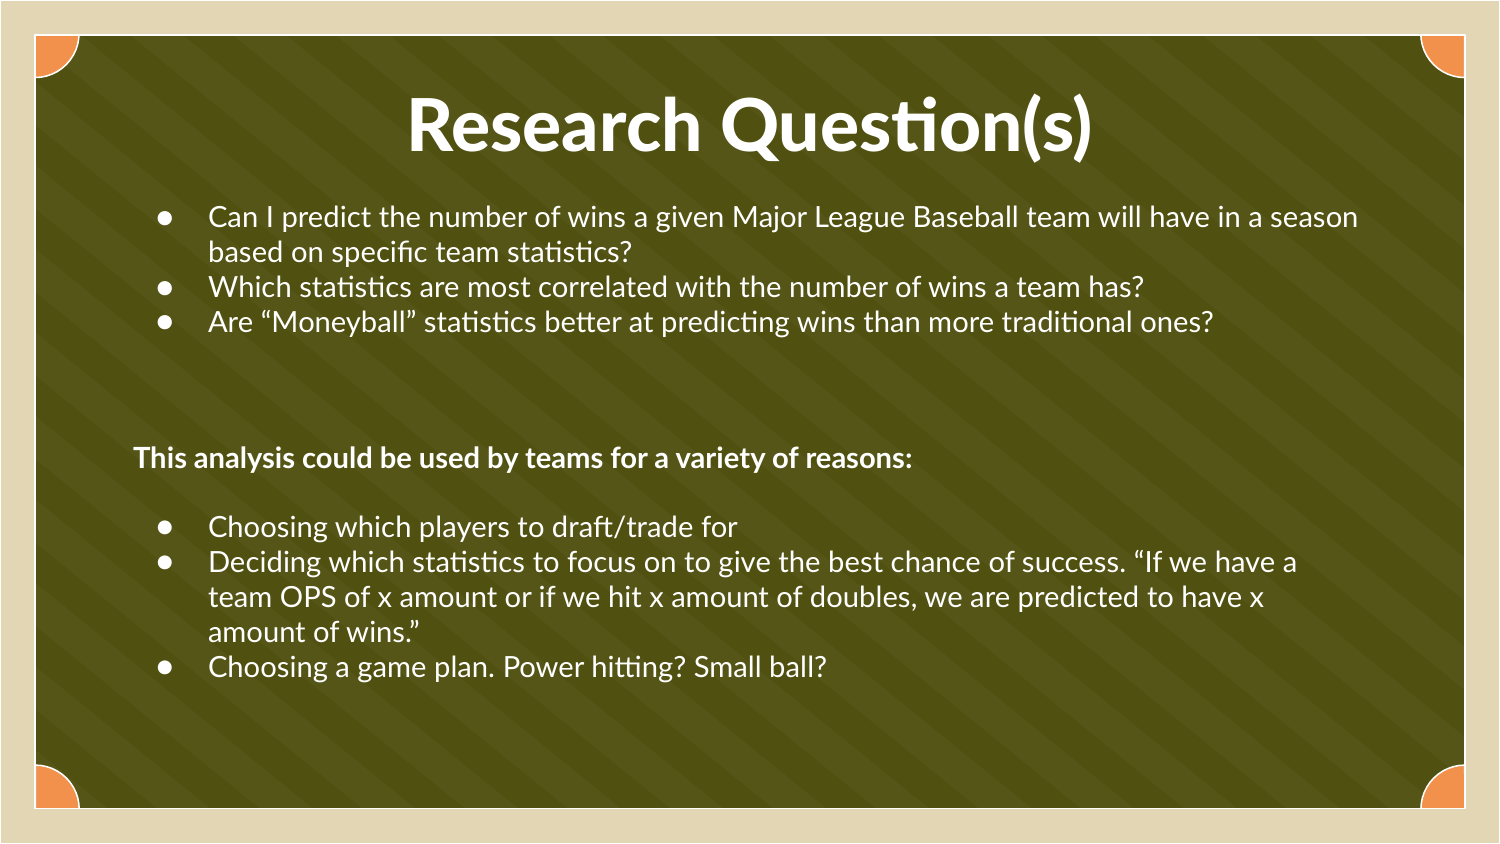

# Research Question(s)
Can I predict the number of wins a given Major League Baseball team will have in a season based on specific team statistics?
Which statistics are most correlated with the number of wins a team has?
Are “Moneyball” statistics better at predicting wins than more traditional ones?

This analysis could be used by teams for a variety of reasons:
Choosing which players to draft/trade for
Deciding which statistics to focus on to give the best chance of success. “If we have a team OPS of x amount or if we hit x amount of doubles, we are predicted to have x amount of wins.”
Choosing a game plan. Power hitting? Small ball?